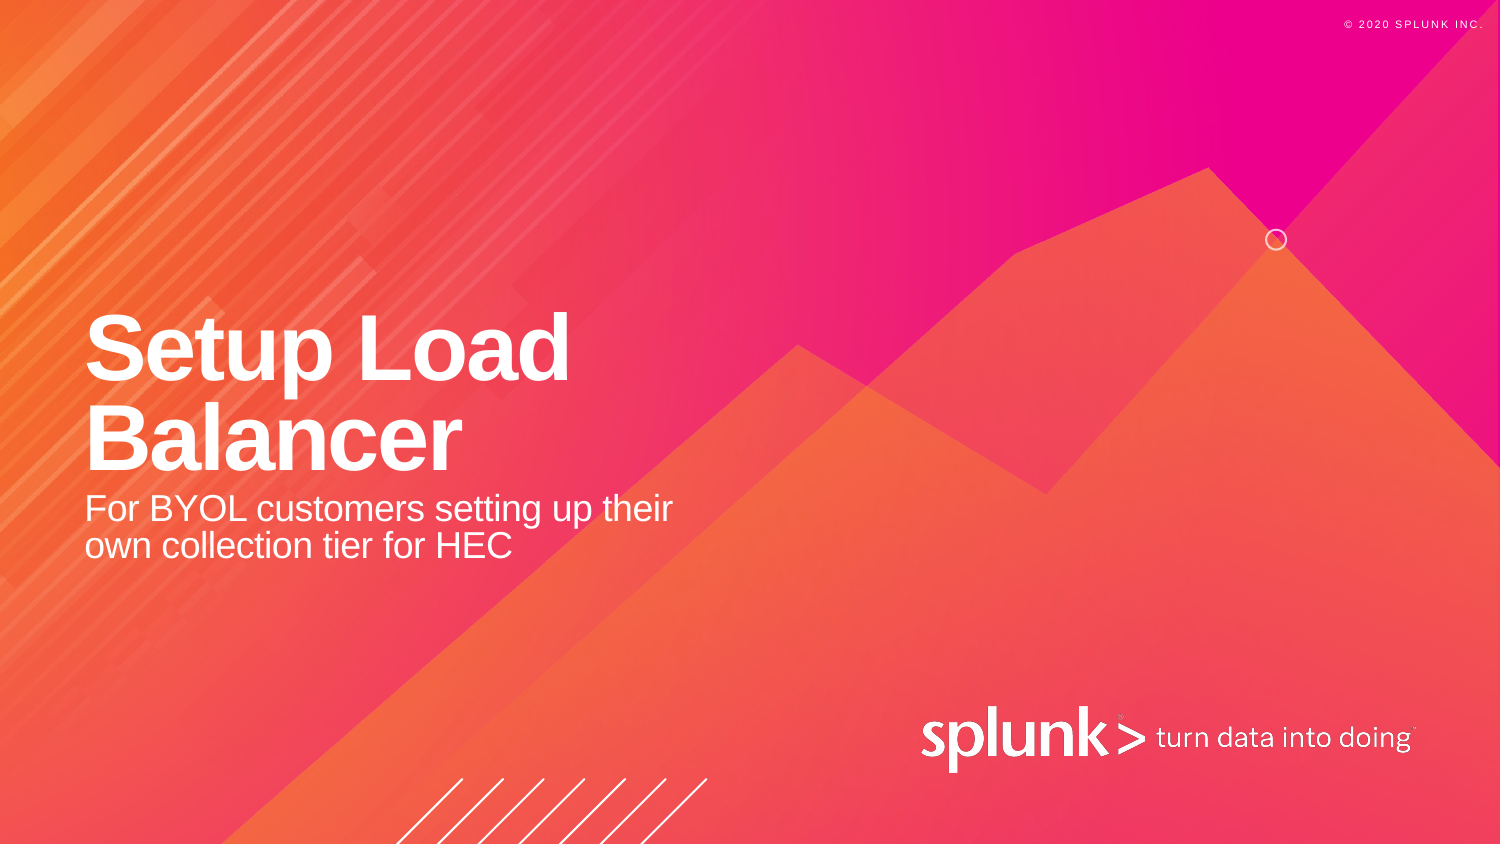

# Setup Load Balancer
For BYOL customers setting up their own collection tier for HEC